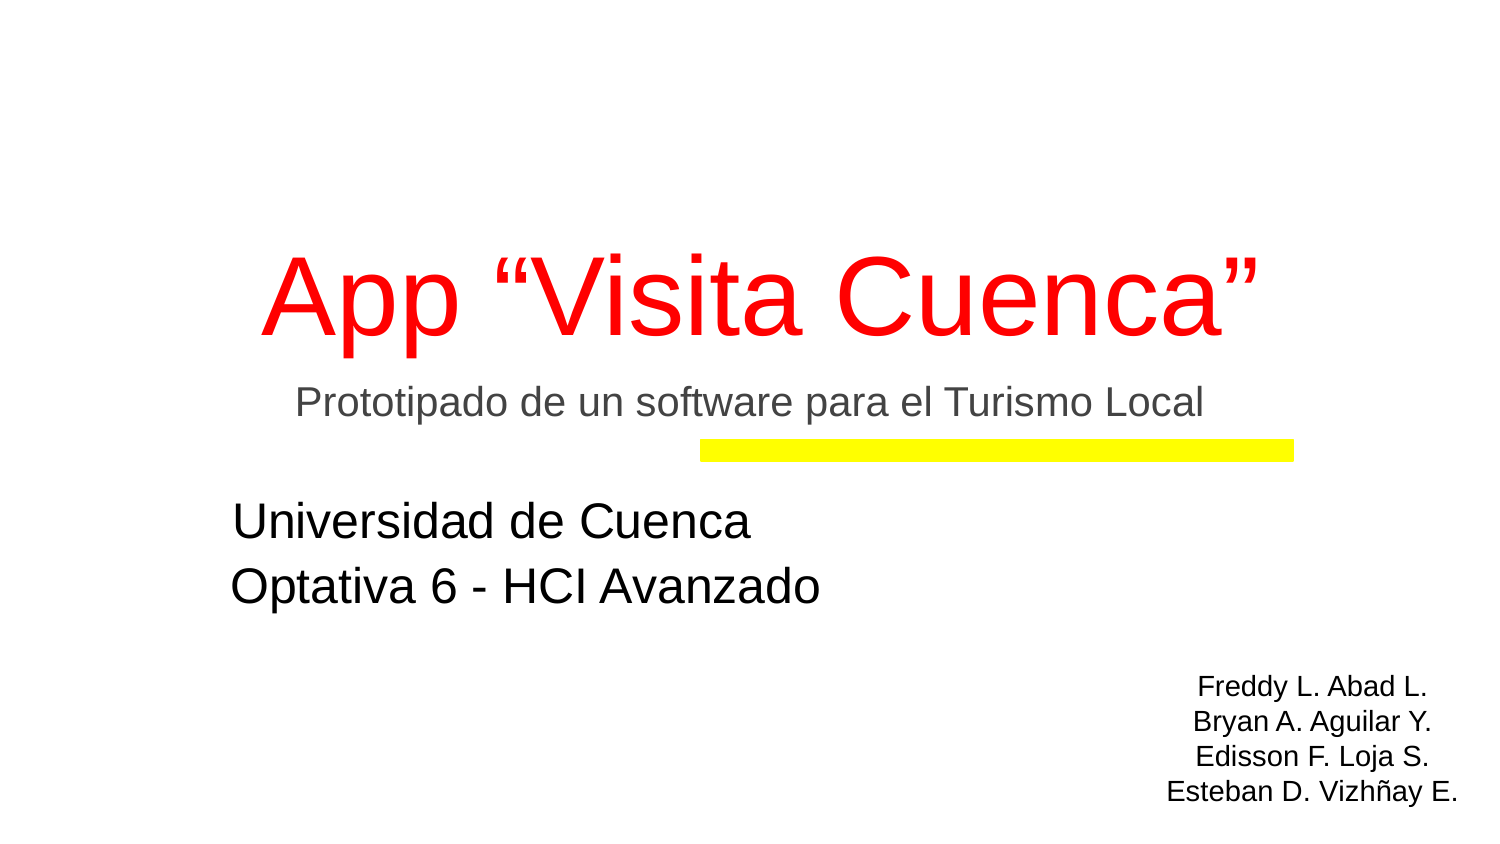

# App “Visita Cuenca”
Prototipado de un software para el Turismo Local

Universidad de Cuenca
Optativa 6 - HCI Avanzado
Freddy L. Abad L.
Bryan A. Aguilar Y.
Edisson F. Loja S.
Esteban D. Vizhñay E.